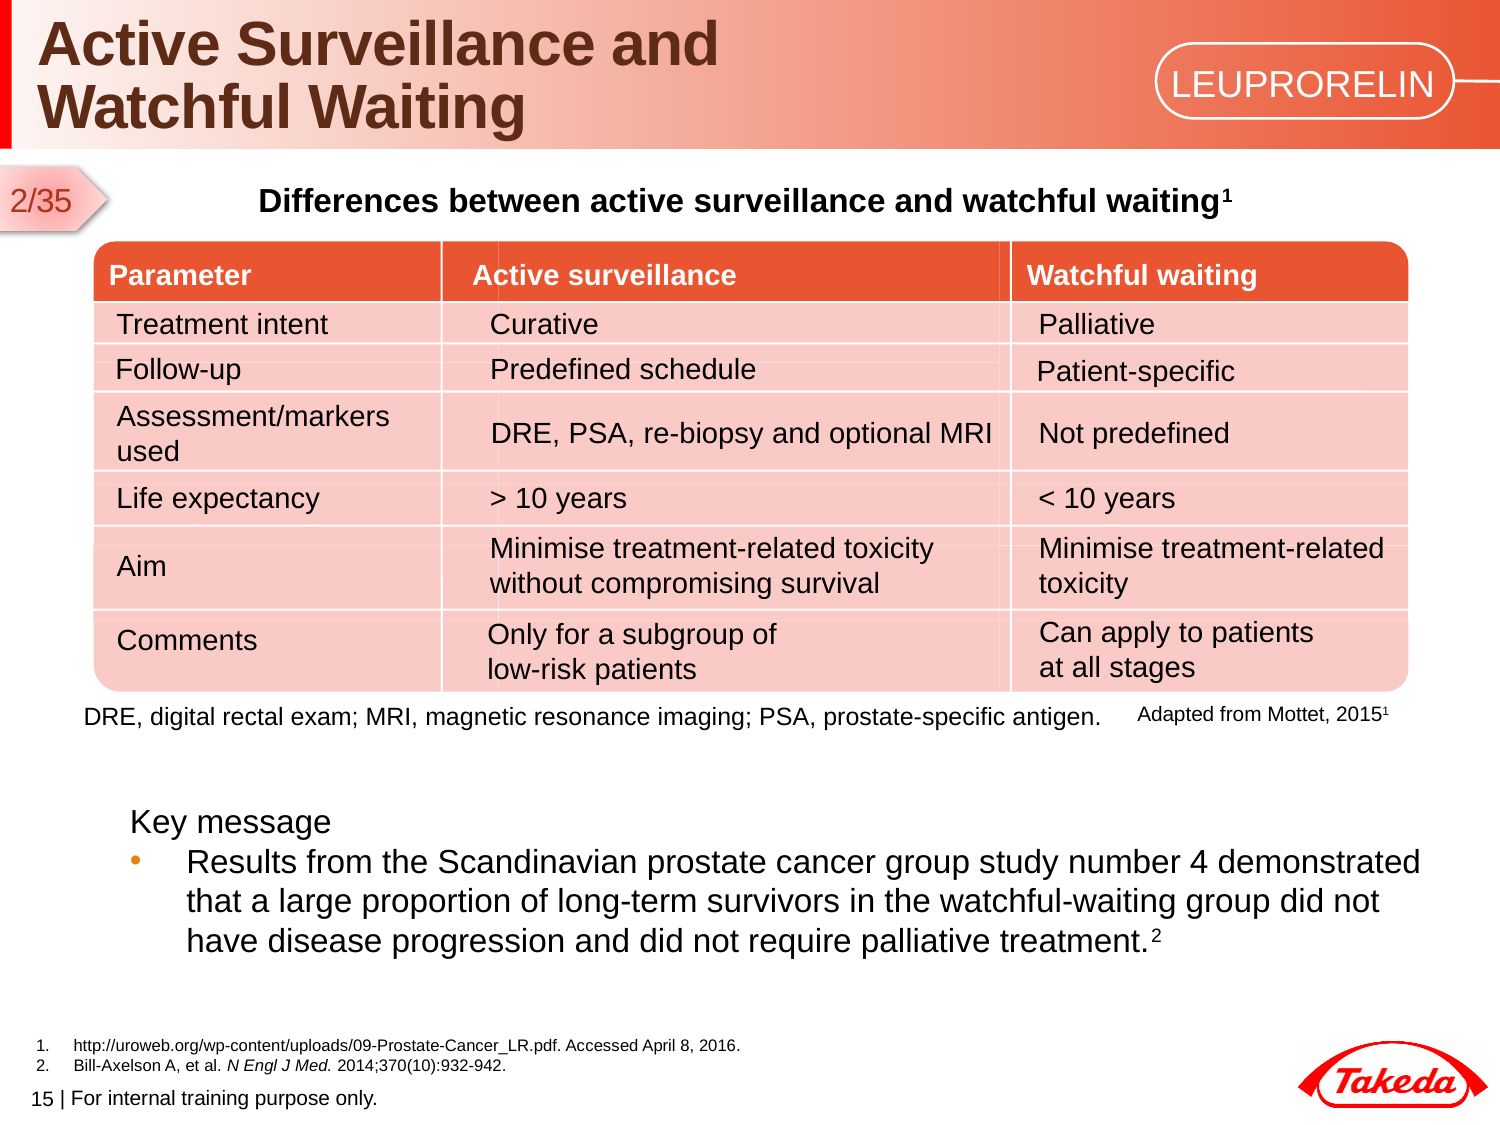

# Active Surveillance and Watchful Waiting

Differences between active surveillance and watchful waiting1
2/35

Active surveillance
Watchful waiting
Parameter
Treatment intent
Curative
Palliative
Follow-up
Predefined schedule
Patient-specific
Assessment/markers
used
DRE, PSA, re-biopsy and optional MRI
Not predefined
Life expectancy
> 10 years
< 10 years
Minimise treatment-related toxicity
without compromising survival
Minimise treatment-related
toxicity
Aim
Can apply to patients
at all stages
Only for a subgroup of
low-risk patients
Comments
Adapted from Mottet, 20151
DRE, digital rectal exam; MRI, magnetic resonance imaging; PSA, prostate-specific antigen.
Key message
Results from the Scandinavian prostate cancer group study number 4 demonstrated that a large proportion of long-term survivors in the watchful-waiting group did not have disease progression and did not require palliative treatment.2
http://uroweb.org/wp-content/uploads/09-Prostate-Cancer_LR.pdf. Accessed April 8, 2016.
Bill-Axelson A, et al. N Engl J Med. 2014;370(10):932-942.